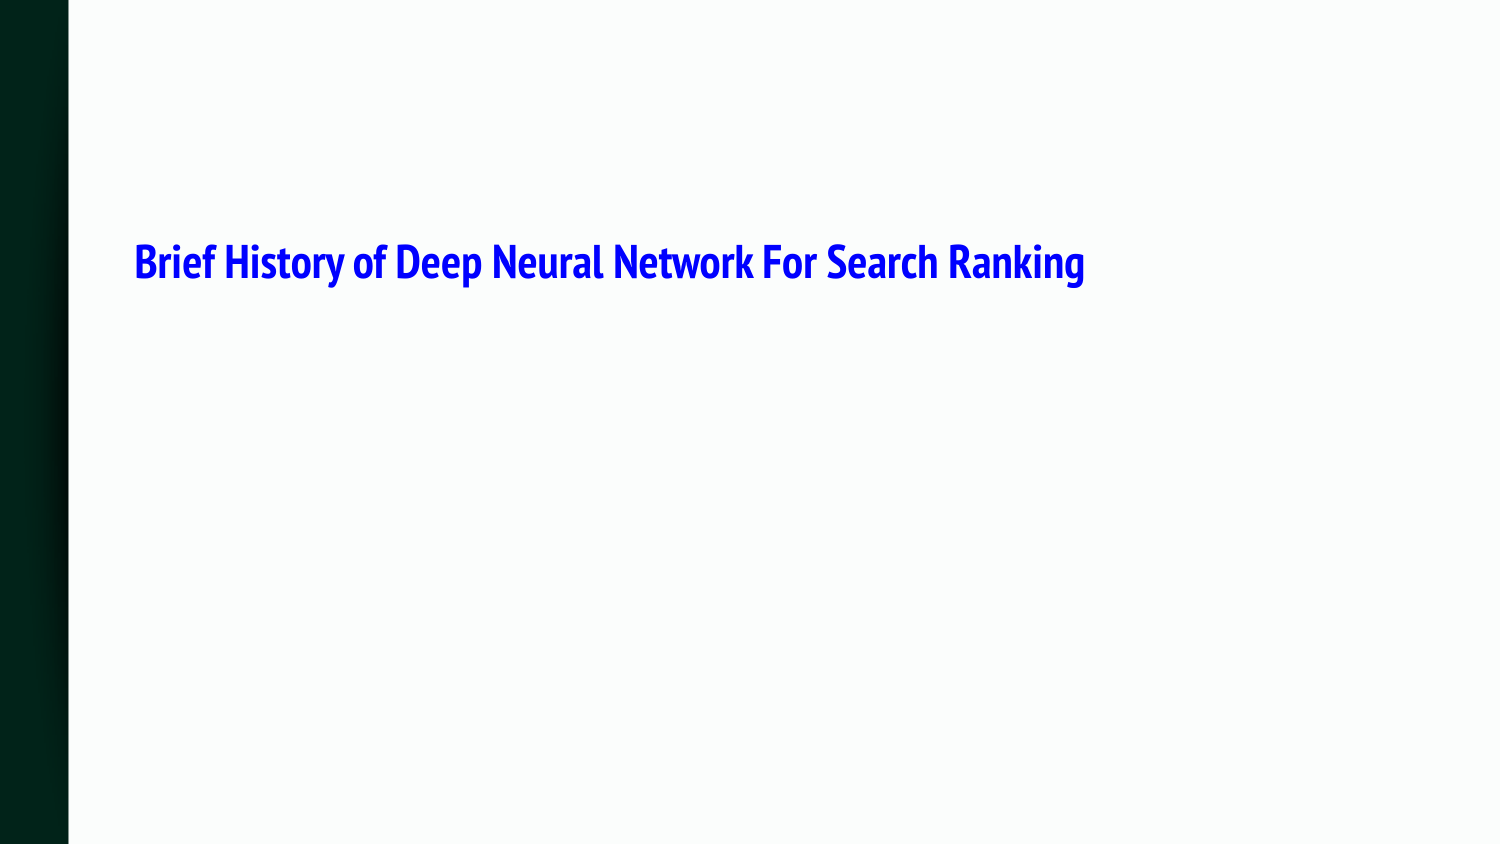

Brief History of Deep Neural Network For Search Ranking